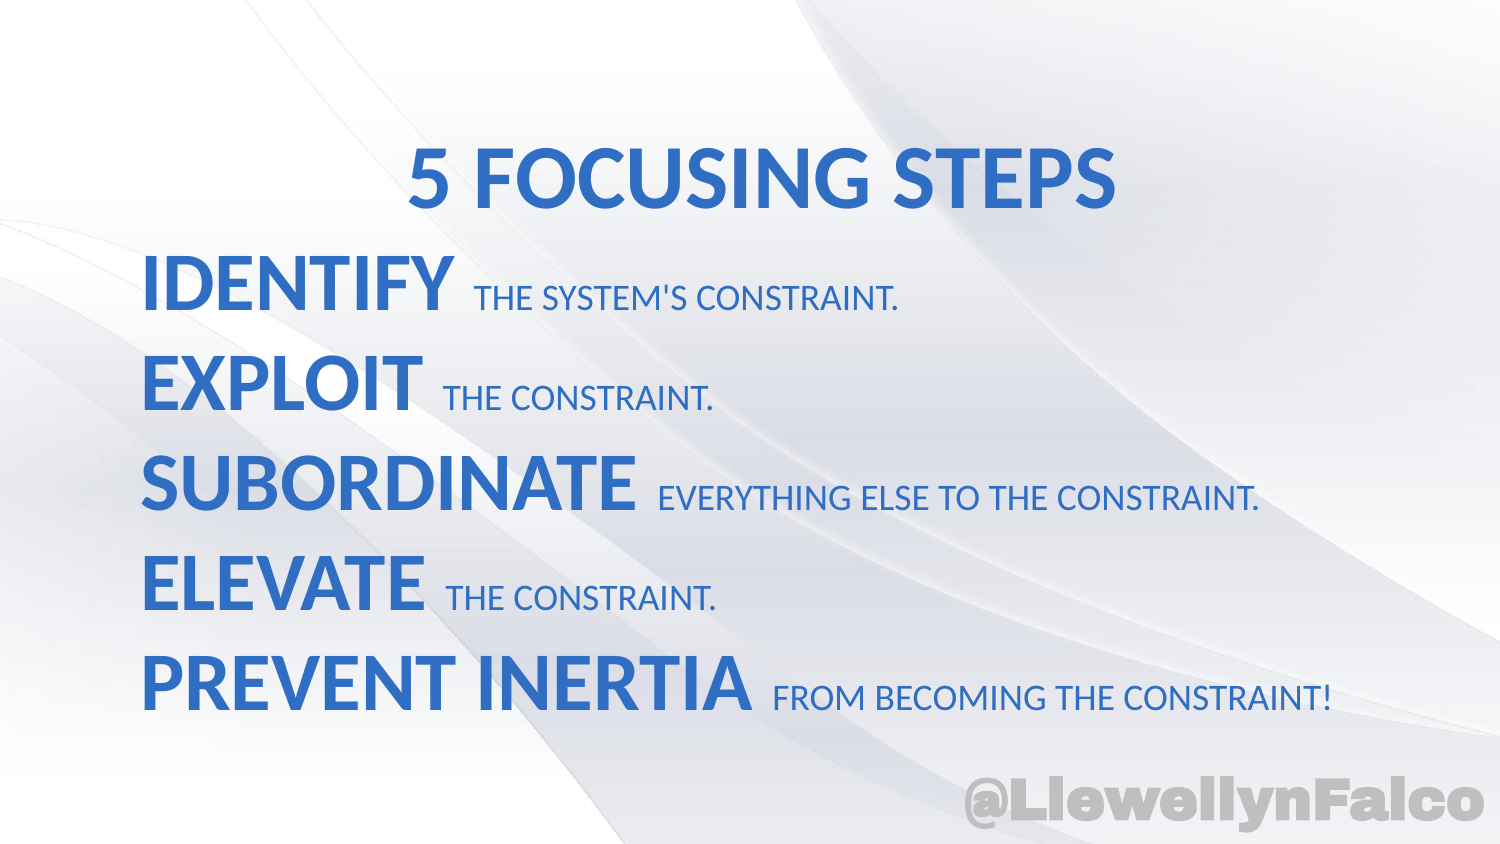

5 Focusing STEPS
IDENTIFY the system's constraint.
EXPLOIT the constraint.
SUBORDINATE everything else to the constraint.
ELEVATE the constraint.
PREVENT INERTIA from becoming the constraint!